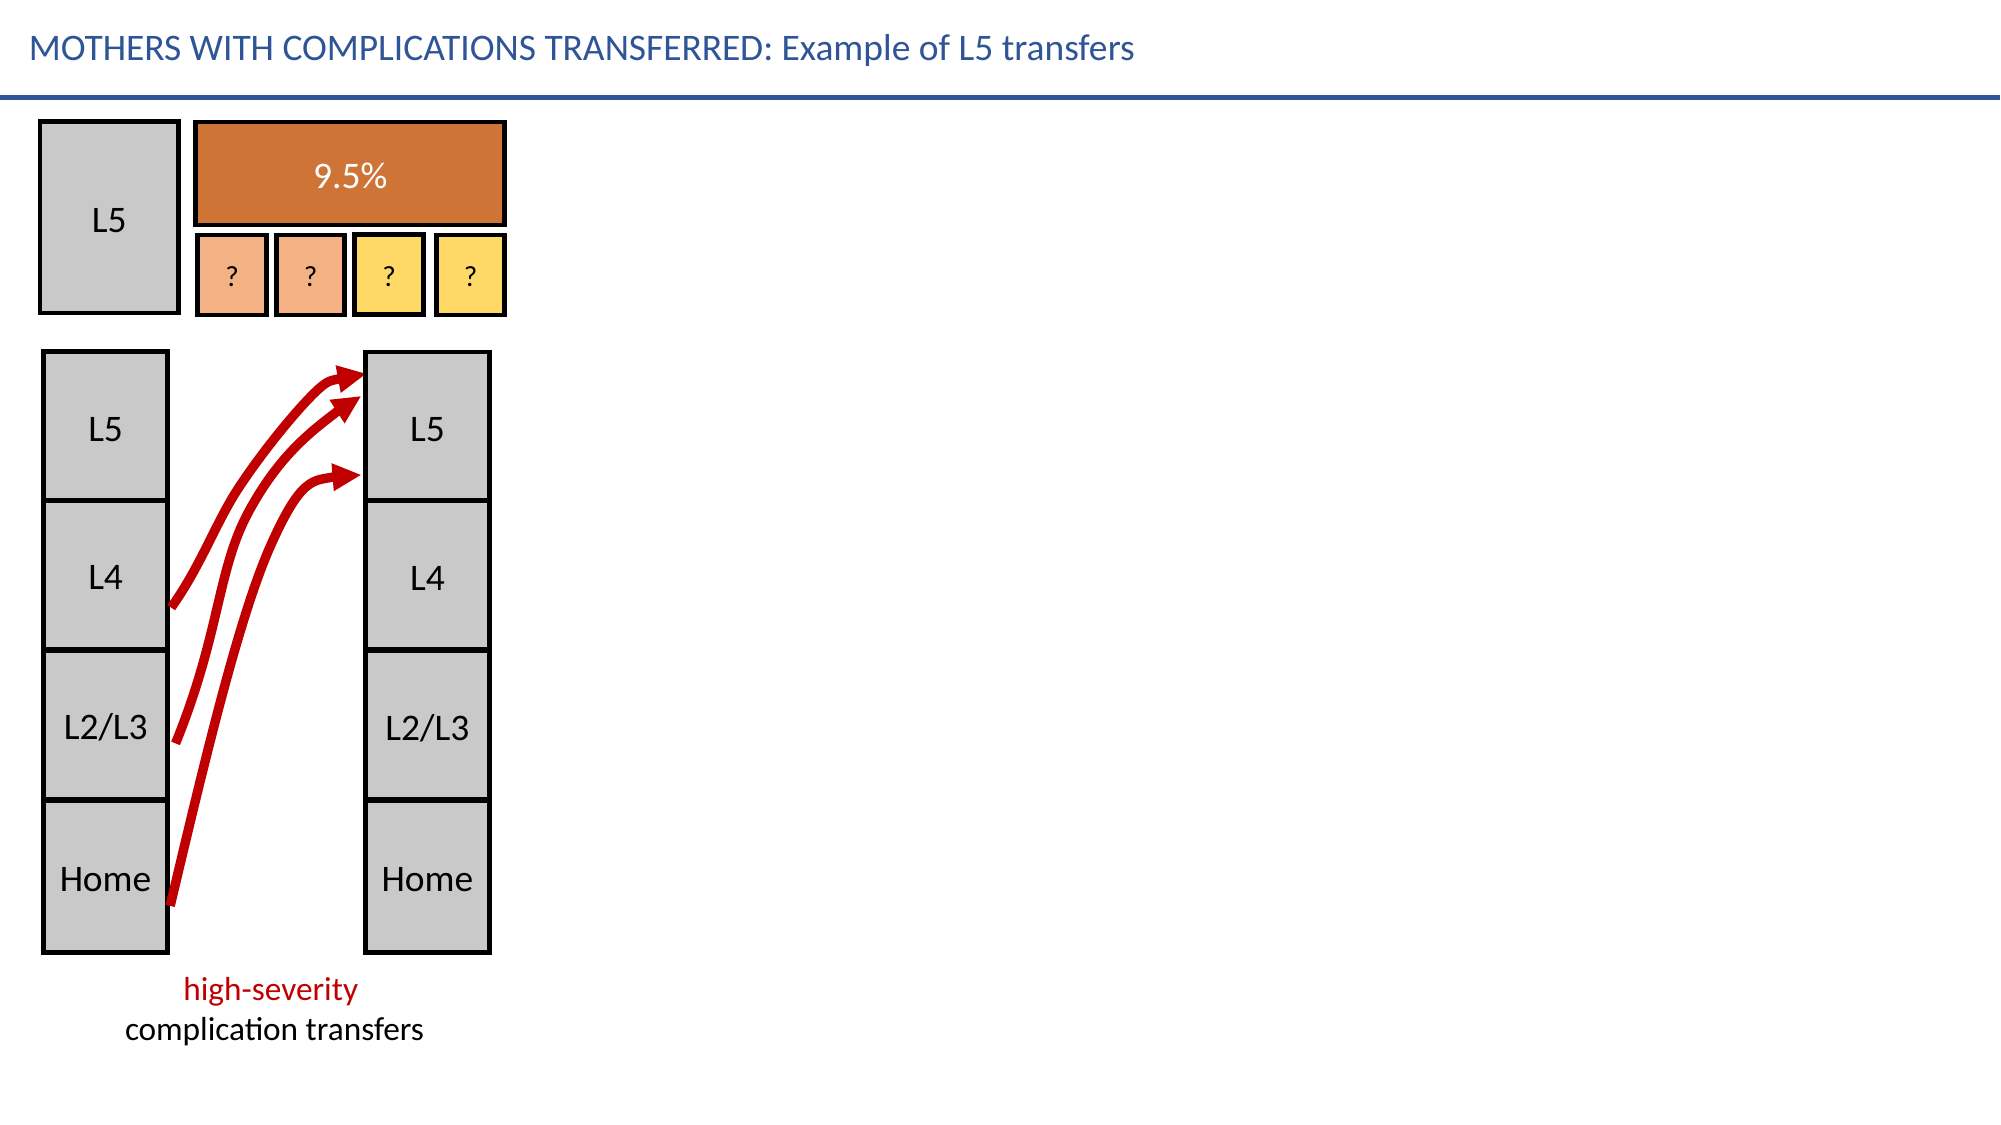

MOTHERS WITH COMPLICATIONS TRANSFERRED: Example of L5 transfers
L5
9.5%
?
?
?
?
L5
L5

L4
L4
L2/L3
L2/L3
Home
Home
high-severity
complication transfers